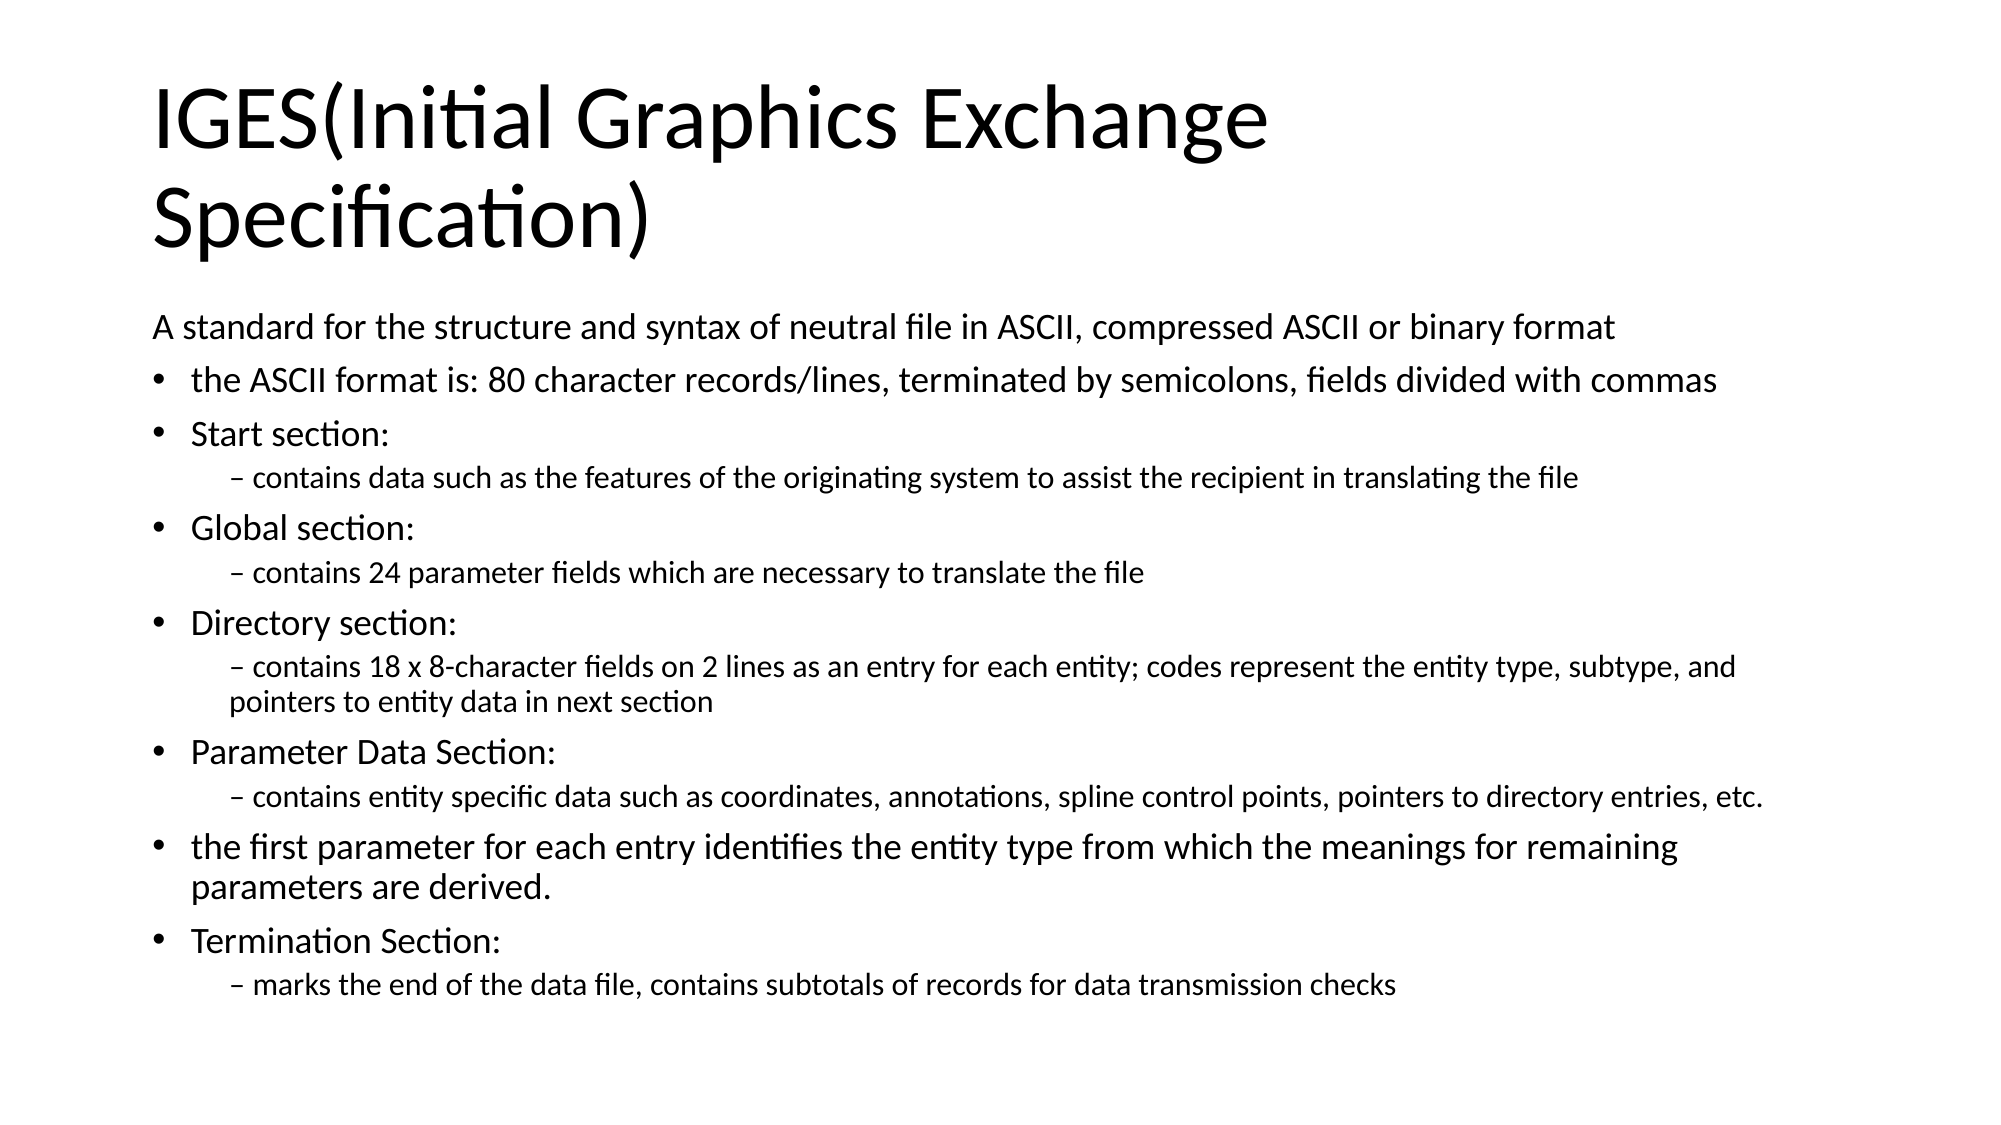

# IGES(Initial Graphics Exchange Specification)
A standard for the structure and syntax of neutral file in ASCII, compressed ASCII or binary format
the ASCII format is: 80 character records/lines, terminated by semicolons, fields divided with commas
Start section:
– contains data such as the features of the originating system to assist the recipient in translating the file
Global section:
– contains 24 parameter fields which are necessary to translate the file
Directory section:
– contains 18 x 8-character fields on 2 lines as an entry for each entity; codes represent the entity type, subtype, and pointers to entity data in next section
Parameter Data Section:
– contains entity specific data such as coordinates, annotations, spline control points, pointers to directory entries, etc.
the first parameter for each entry identifies the entity type from which the meanings for remaining parameters are derived.
Termination Section:
– marks the end of the data file, contains subtotals of records for data transmission checks